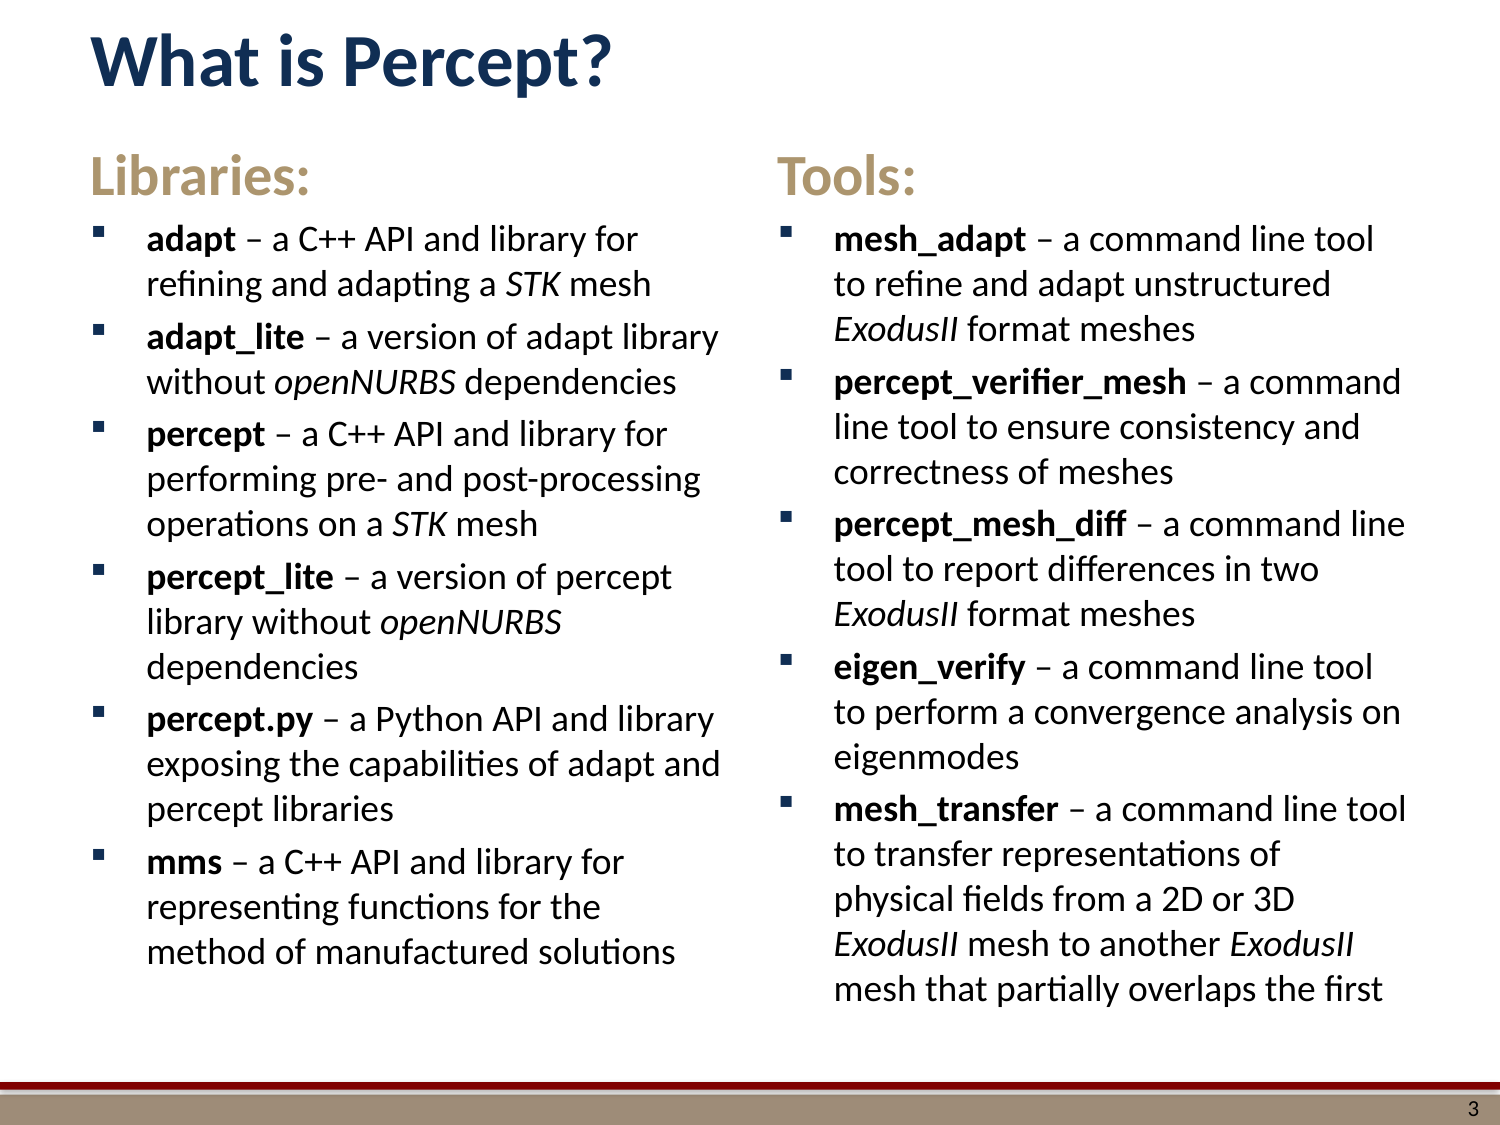

# What is Percept?
Libraries:
adapt – a C++ API and library for refining and adapting a STK mesh
adapt_lite – a version of adapt library without openNURBS dependencies
percept – a C++ API and library for performing pre- and post-processing operations on a STK mesh
percept_lite – a version of percept library without openNURBS dependencies
percept.py – a Python API and library exposing the capabilities of adapt and percept libraries
mms – a C++ API and library for representing functions for the method of manufactured solutions
Tools:
mesh_adapt – a command line tool to refine and adapt unstructured ExodusII format meshes
percept_verifier_mesh – a command line tool to ensure consistency and correctness of meshes
percept_mesh_diff – a command line tool to report differences in two ExodusII format meshes
eigen_verify – a command line tool to perform a convergence analysis on eigenmodes
mesh_transfer – a command line tool to transfer representations of physical fields from a 2D or 3D ExodusII mesh to another ExodusII mesh that partially overlaps the first
3